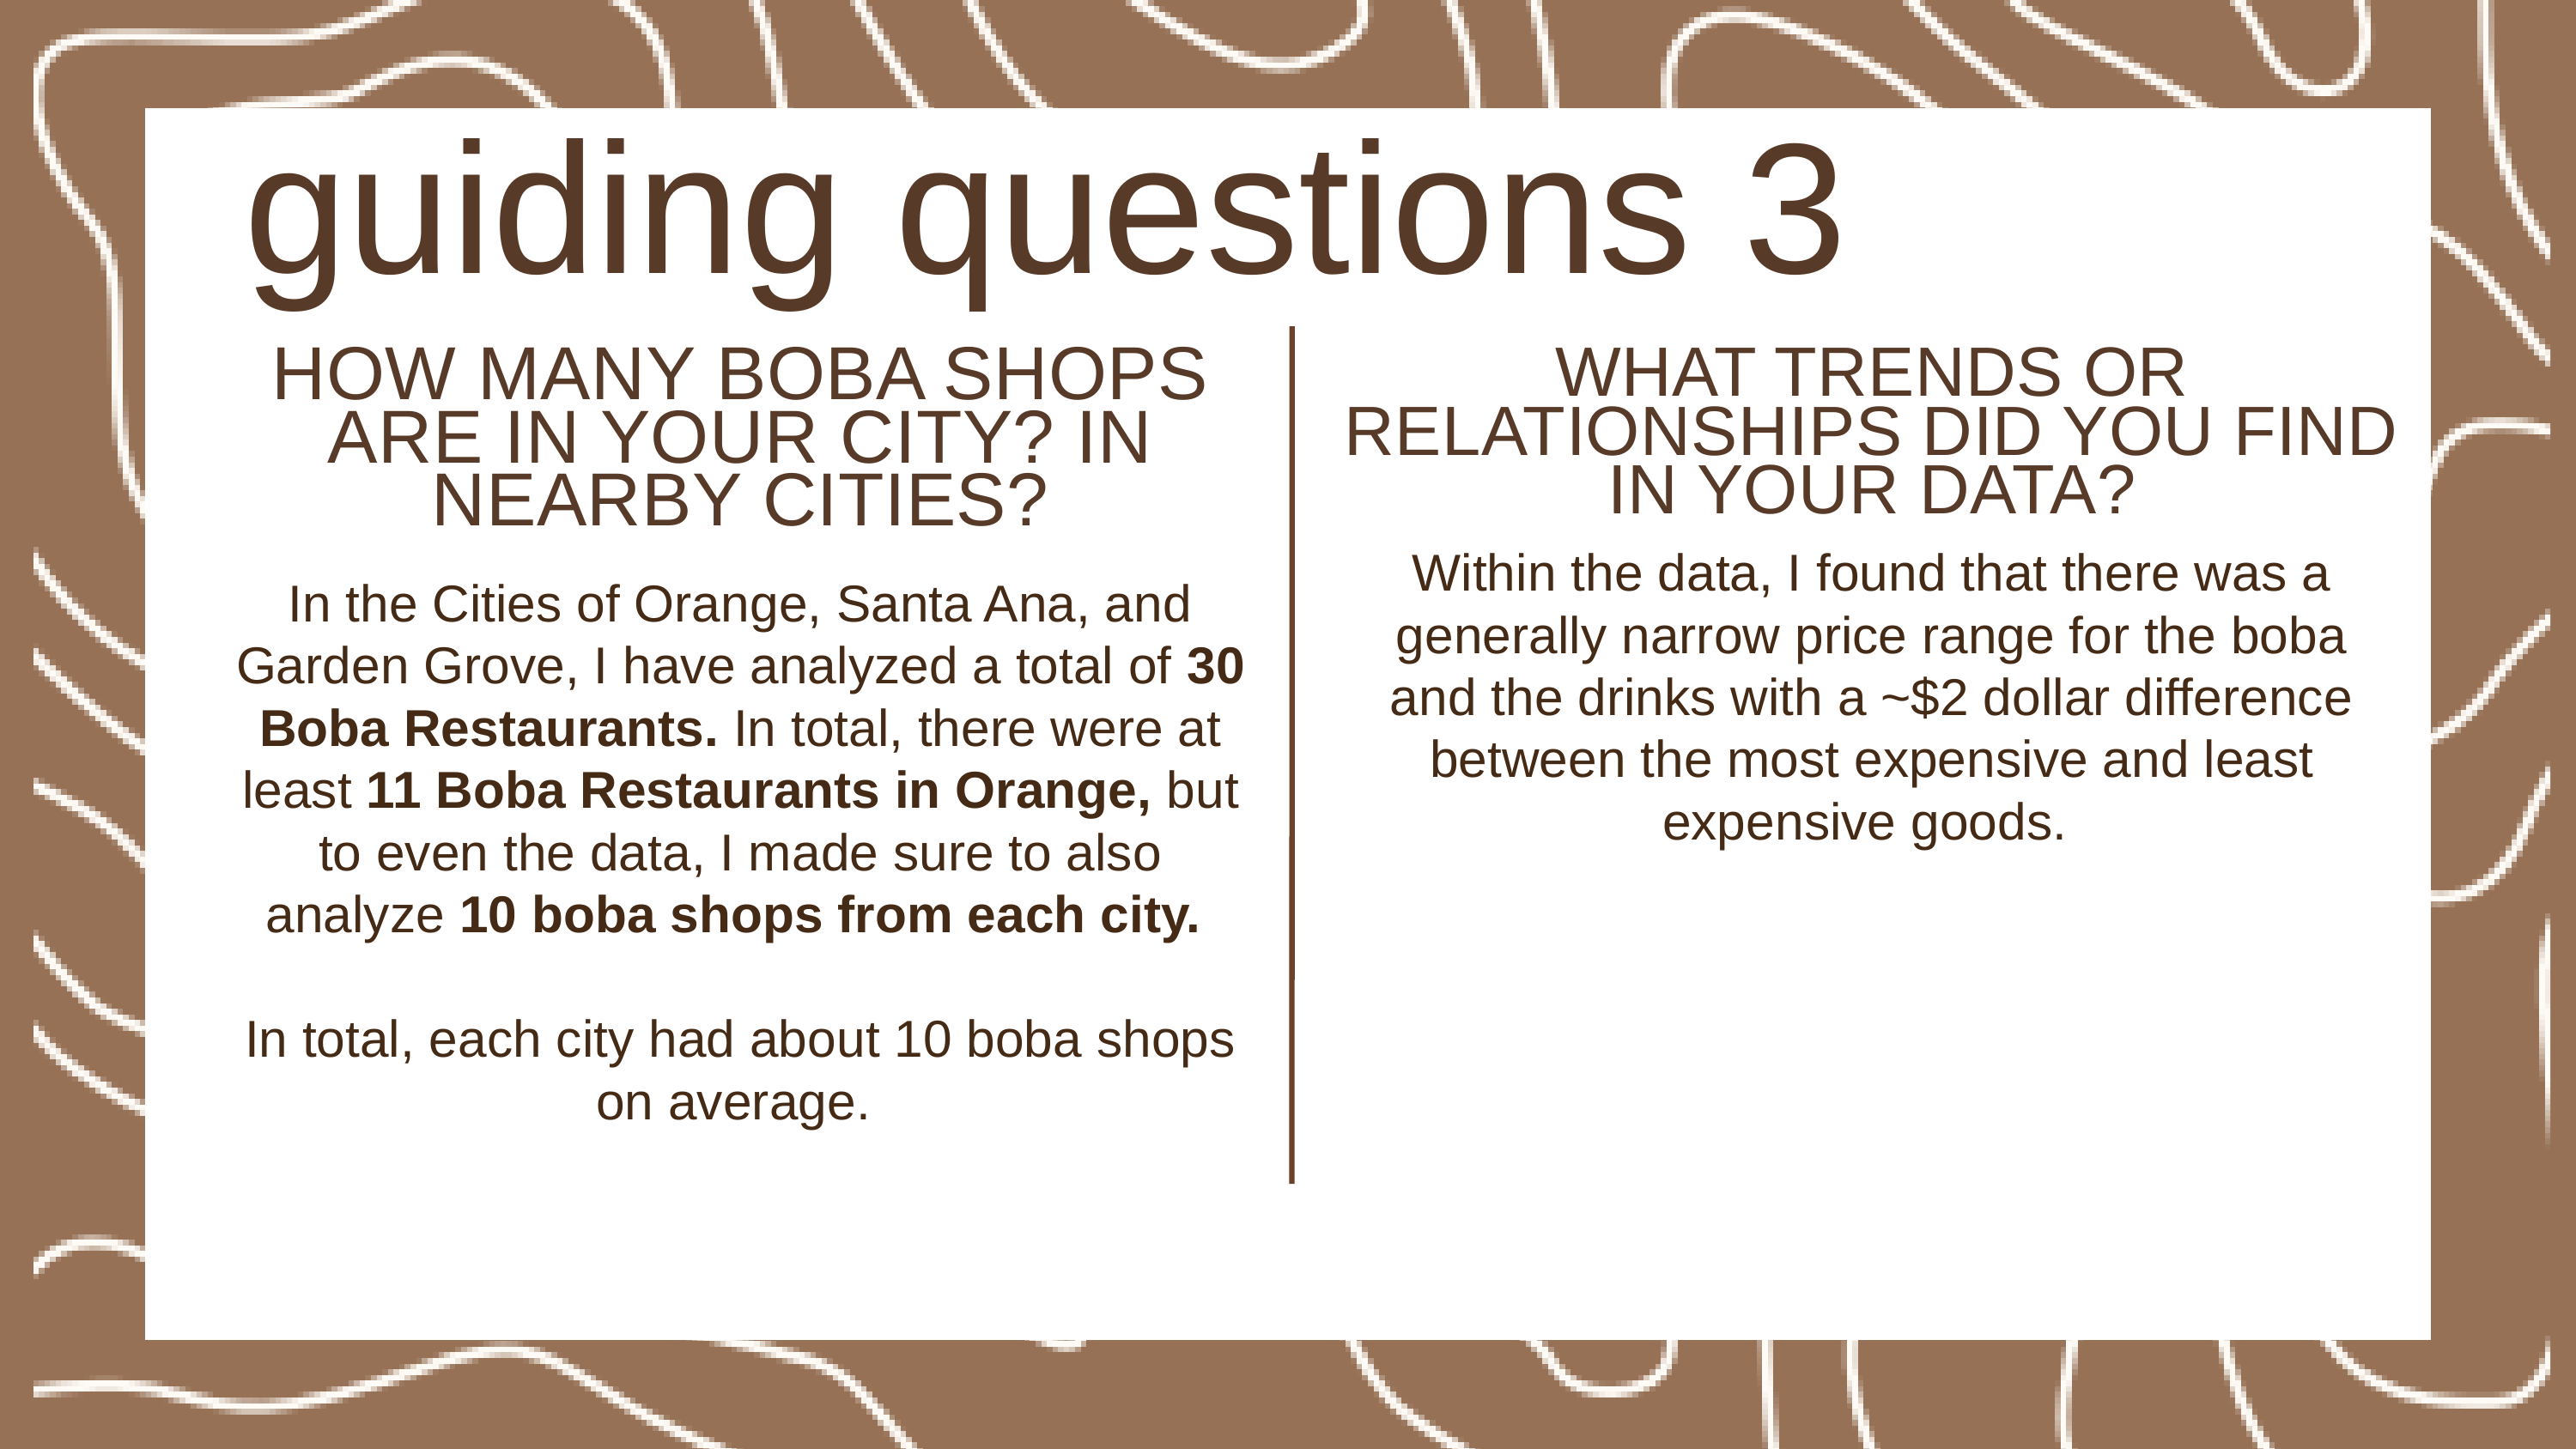

guiding questions 3

HOW MANY BOBA SHOPS ARE IN YOUR CITY? IN NEARBY CITIES?
WHAT TRENDS OR RELATIONSHIPS DID YOU FIND IN YOUR DATA?
Within the data, I found that there was a generally narrow price range for the boba and the drinks with a ~$2 dollar difference between the most expensive and least expensive goods.
In the Cities of Orange, Santa Ana, and Garden Grove, I have analyzed a total of 30 Boba Restaurants. In total, there were at least 11 Boba Restaurants in Orange, but to even the data, I made sure to also analyze 10 boba shops from each city.

In total, each city had about 10 boba shops on average.